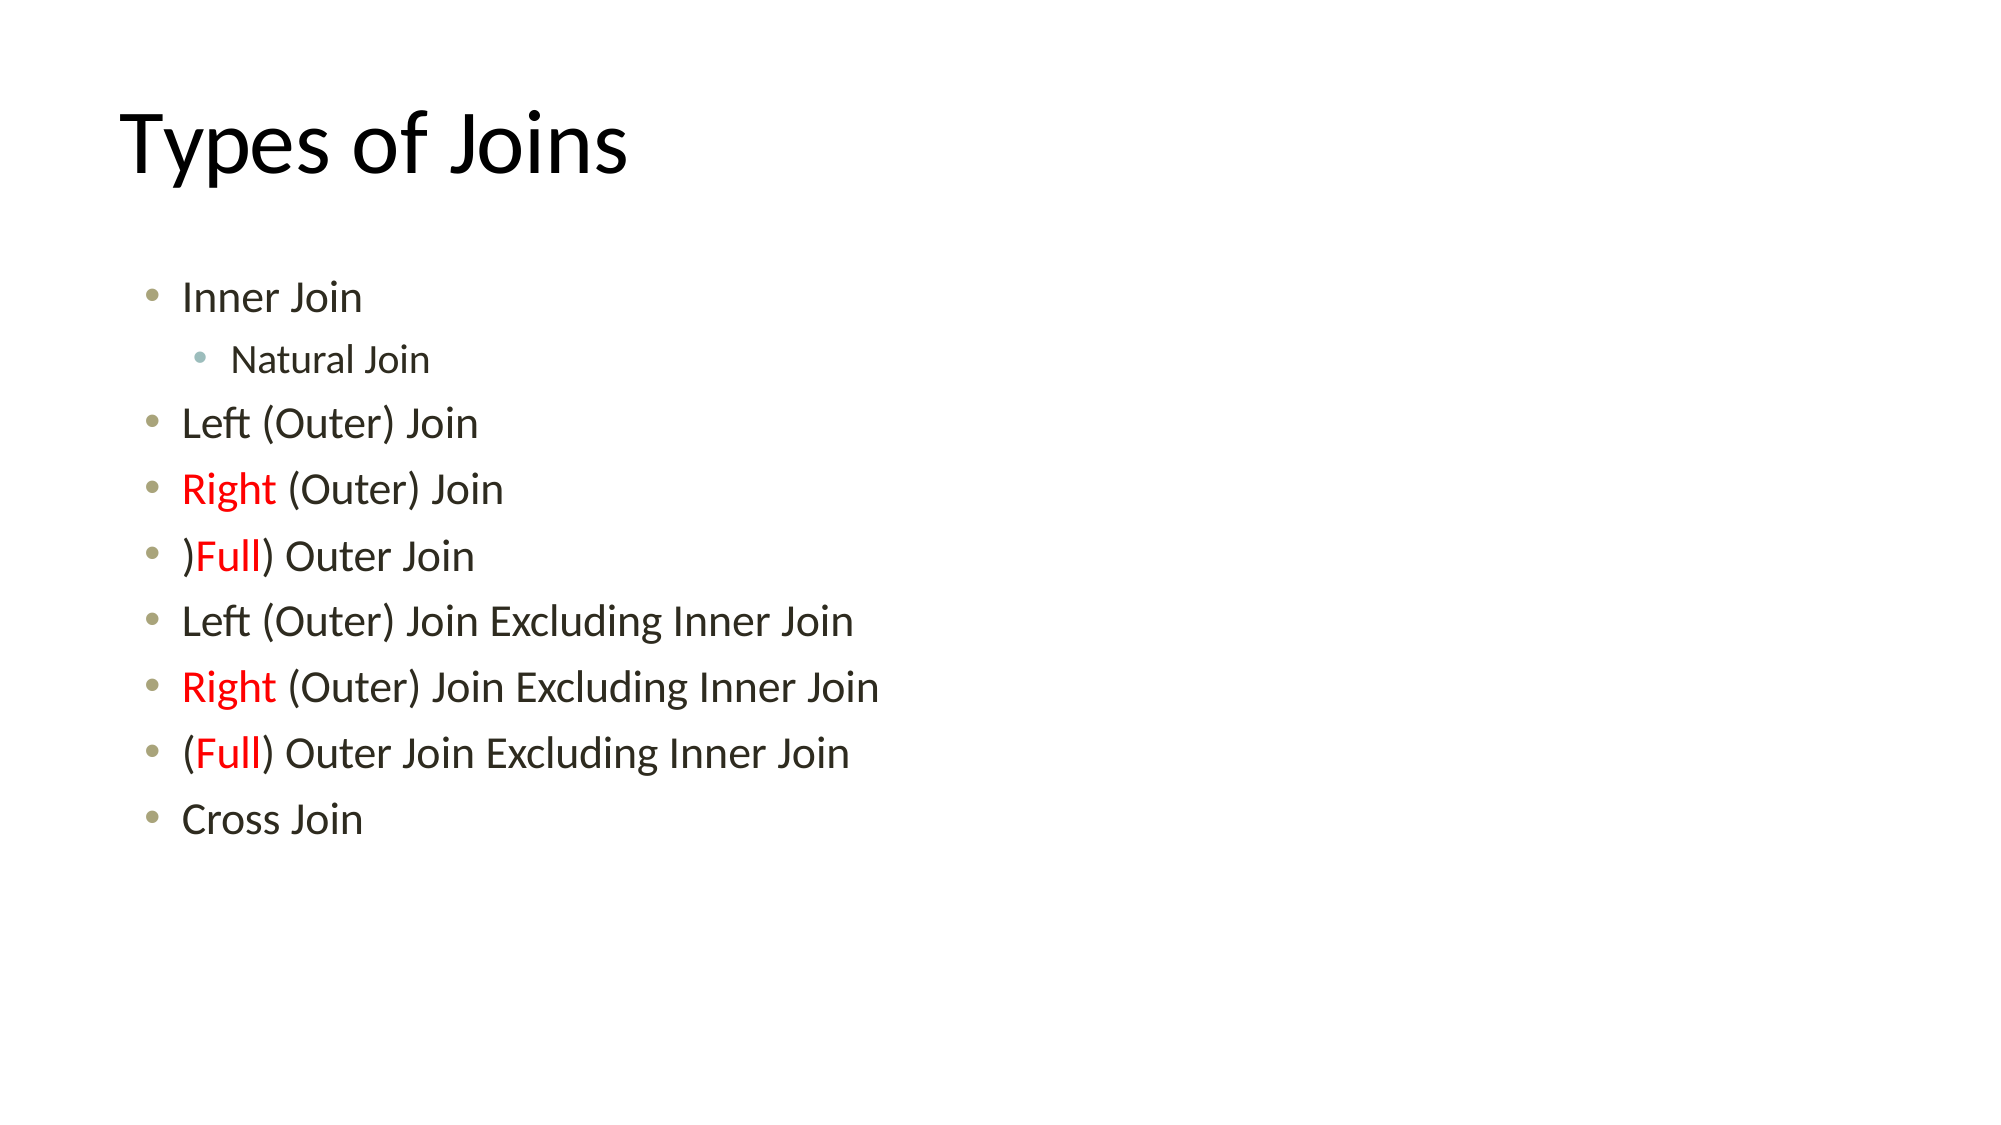

# Types of Joins
Inner Join
Natural Join
Left (Outer) Join
Right (Outer) Join
)Full) Outer Join
Left (Outer) Join Excluding Inner Join
Right (Outer) Join Excluding Inner Join
(Full) Outer Join Excluding Inner Join
Cross Join